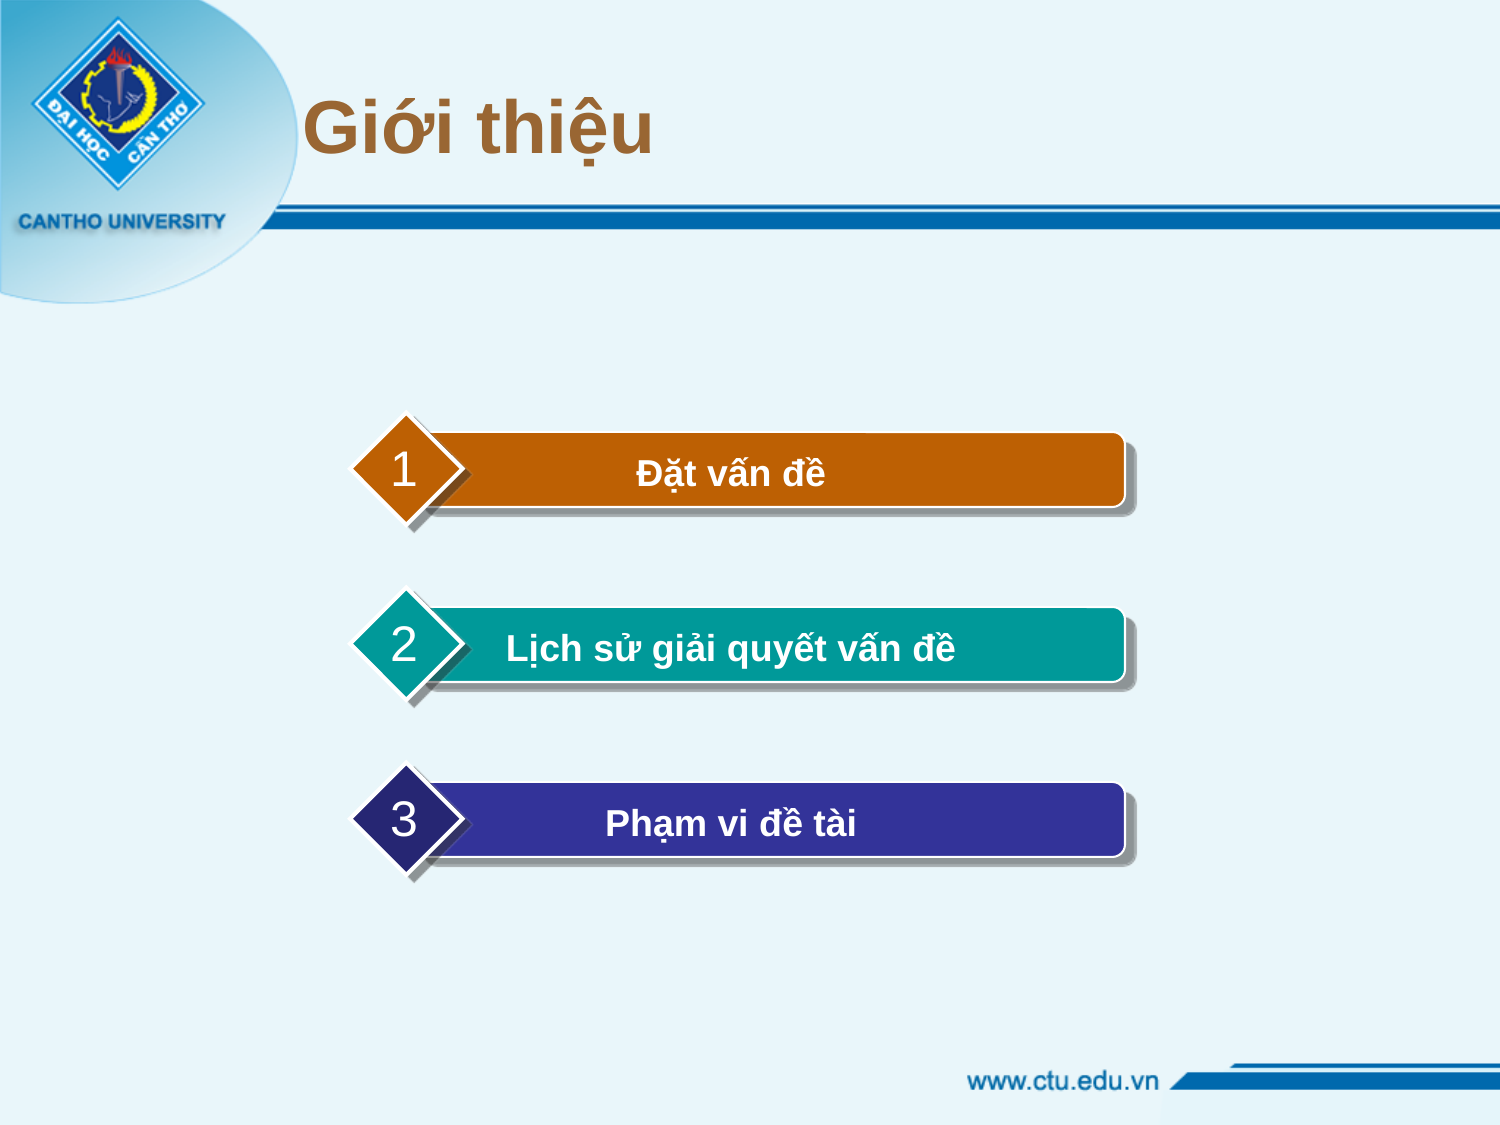

# Giới thiệu

1

Đặt vấn đề

2

Lịch sử giải quyết vấn đề

3

Phạm vi đề tài